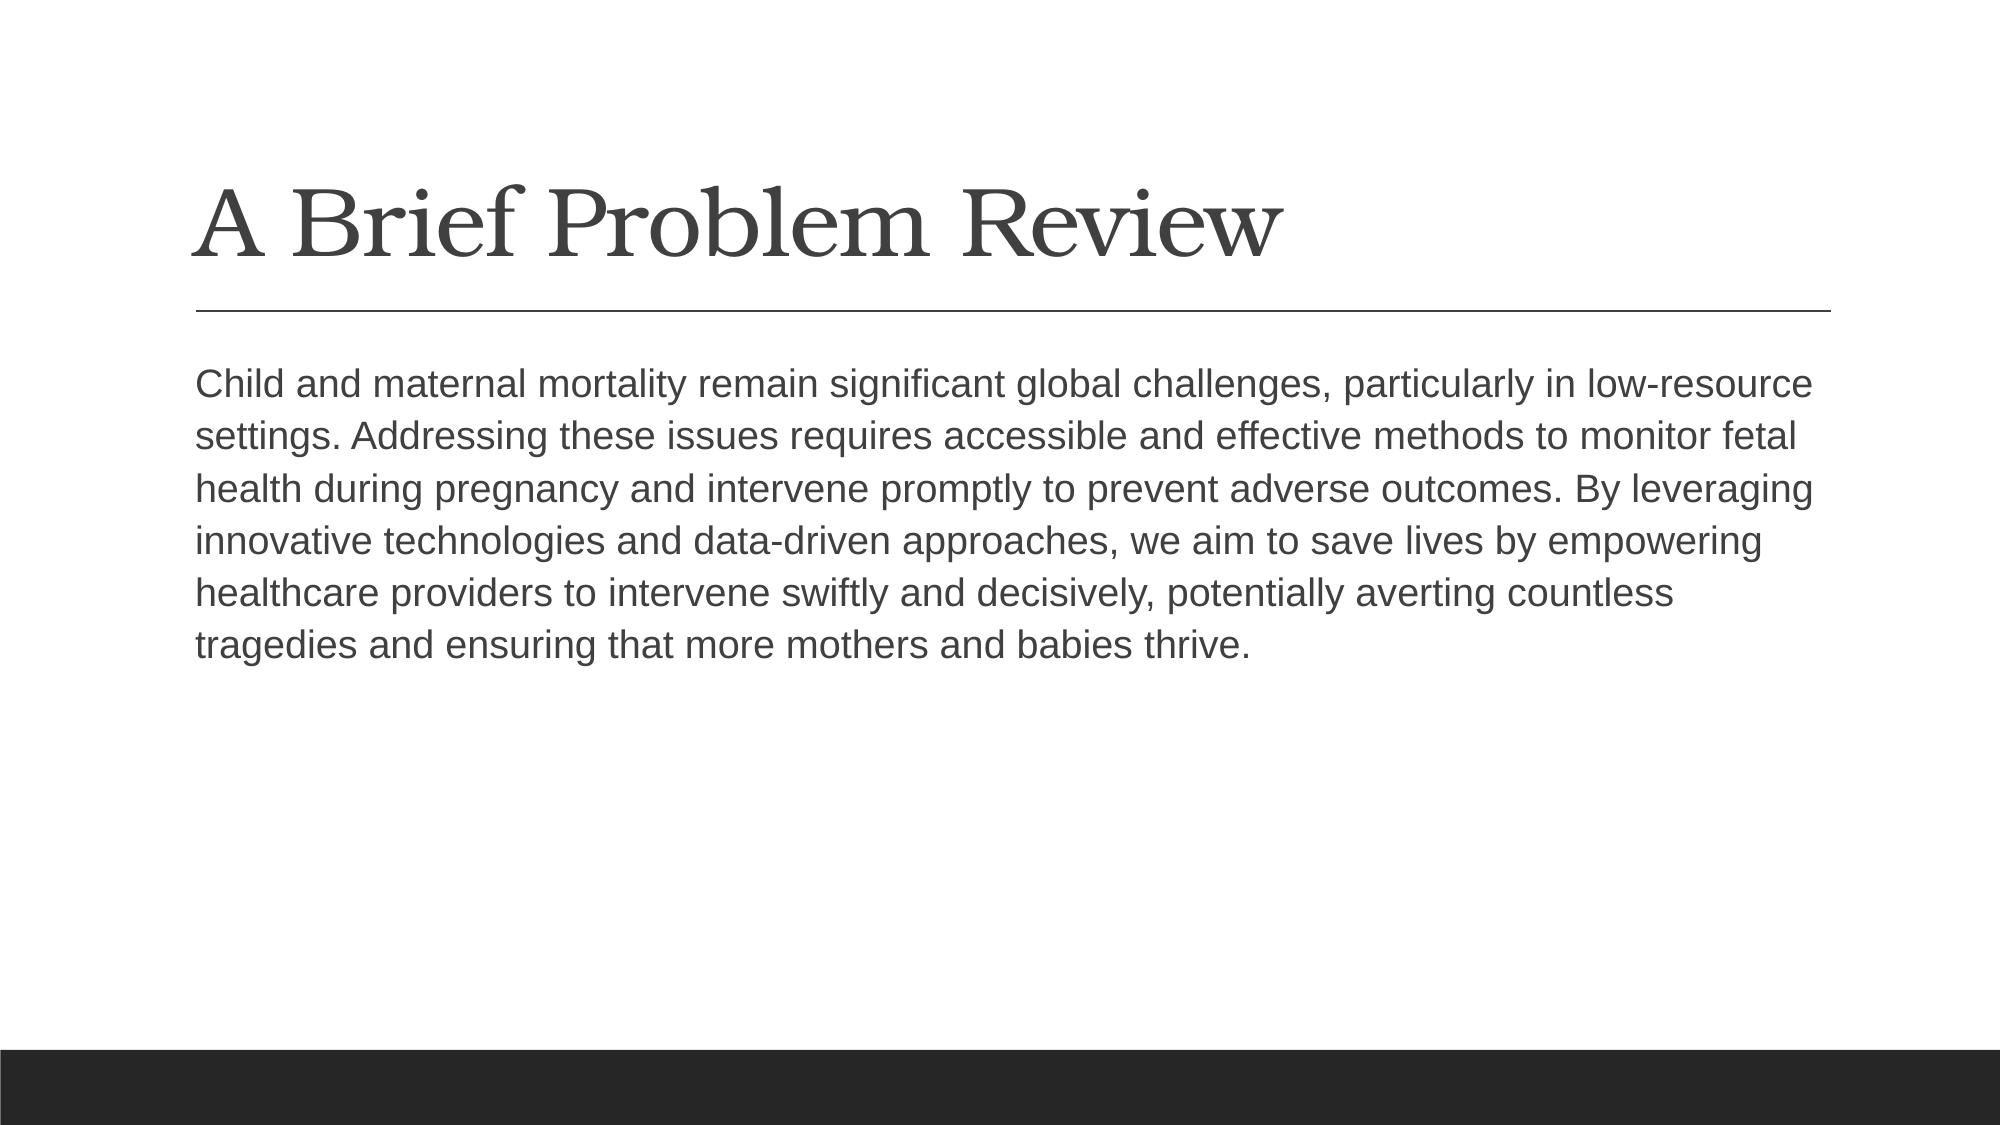

# A Brief Problem Review
Child and maternal mortality remain significant global challenges, particularly in low-resource settings. Addressing these issues requires accessible and effective methods to monitor fetal health during pregnancy and intervene promptly to prevent adverse outcomes. By leveraging innovative technologies and data-driven approaches, we aim to save lives by empowering
healthcare providers to intervene swiftly and decisively, potentially averting countless tragedies and ensuring that more mothers and babies thrive.